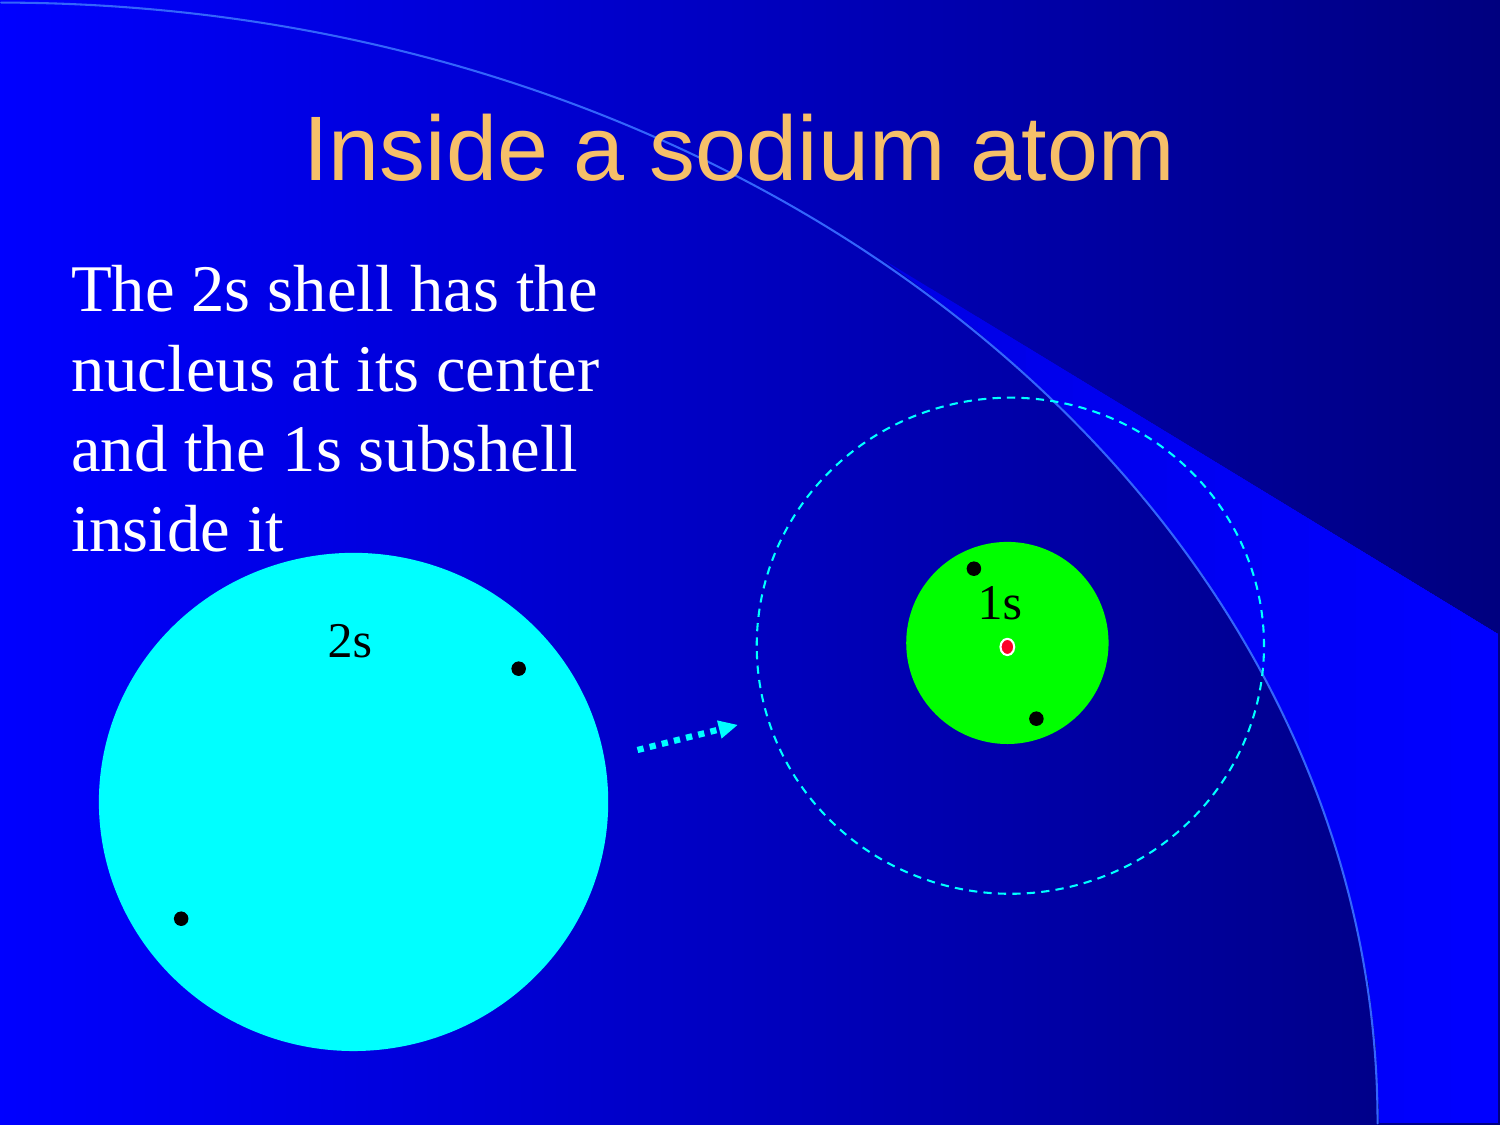

Inside a sodium atom
The 2s shell has the nucleus at its center and the 1s subshell inside it

1s

2s